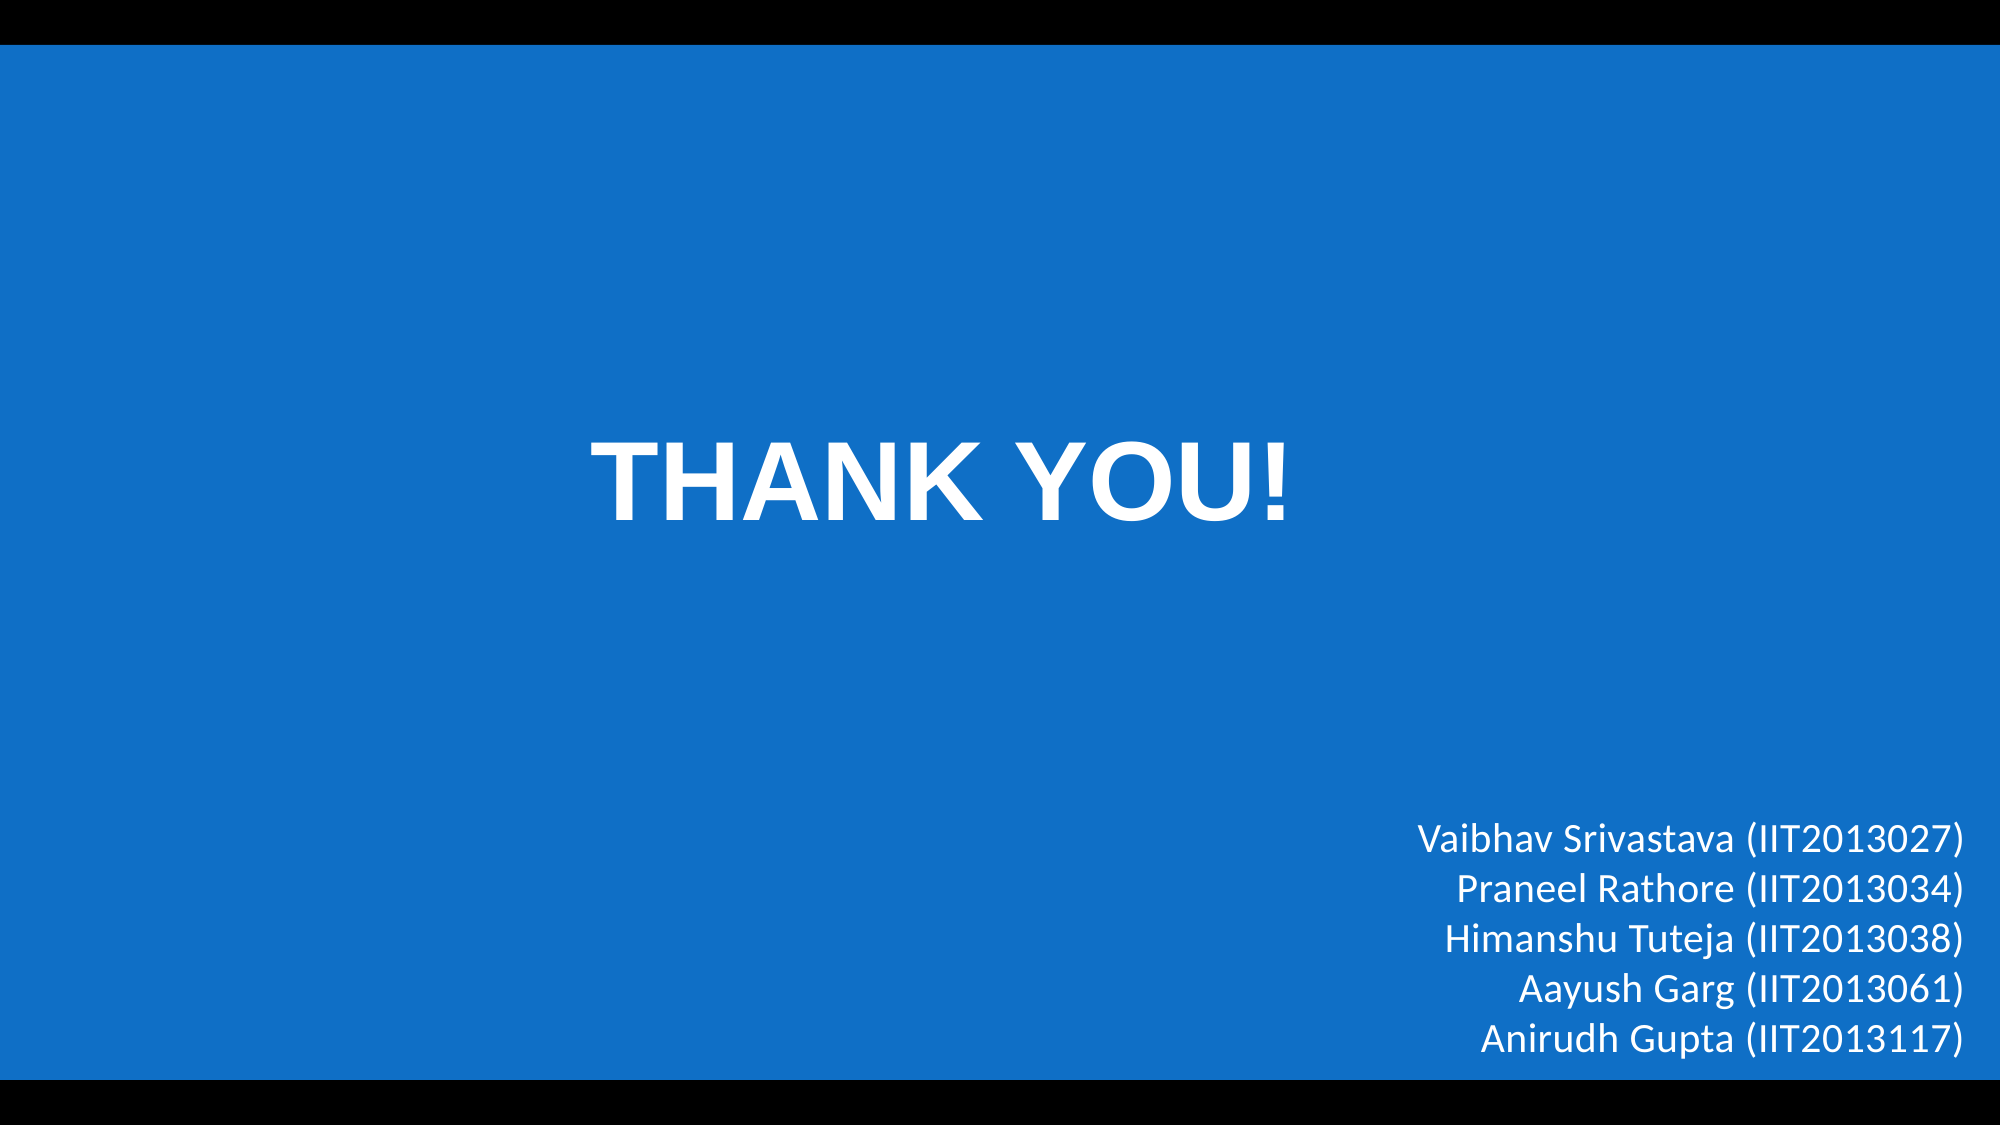

THANK YOU!
Vaibhav Srivastava (IIT2013027)
Praneel Rathore (IIT2013034)
	Himanshu Tuteja (IIT2013038)
	Aayush Garg (IIT2013061)
	Anirudh Gupta (IIT2013117)